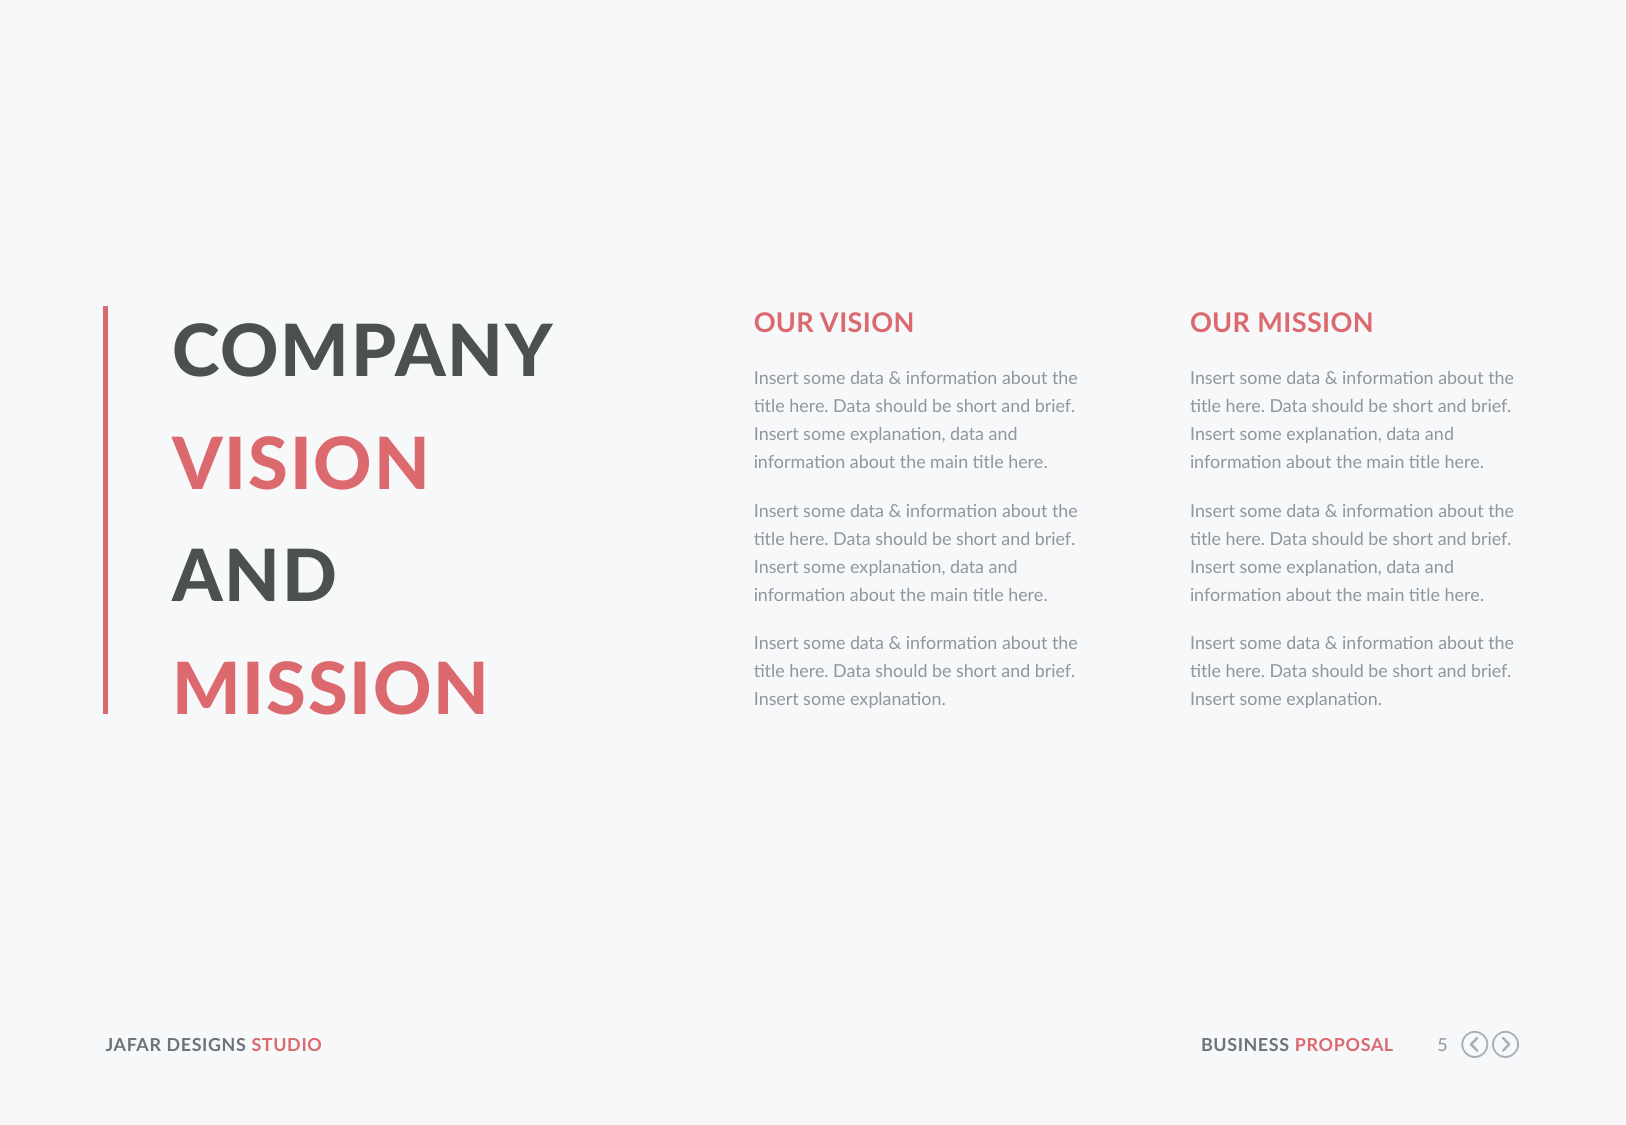

Company
Vision
And
mission
Our vision
Insert some data & information about the title here. Data should be short and brief. Insert some explanation, data and information about the main title here.
Insert some data & information about the title here. Data should be short and brief. Insert some explanation, data and information about the main title here.
Insert some data & information about the title here. Data should be short and brief. Insert some explanation.
Our mission
Insert some data & information about the title here. Data should be short and brief. Insert some explanation, data and information about the main title here.
Insert some data & information about the title here. Data should be short and brief. Insert some explanation, data and information about the main title here.
Insert some data & information about the title here. Data should be short and brief. Insert some explanation.